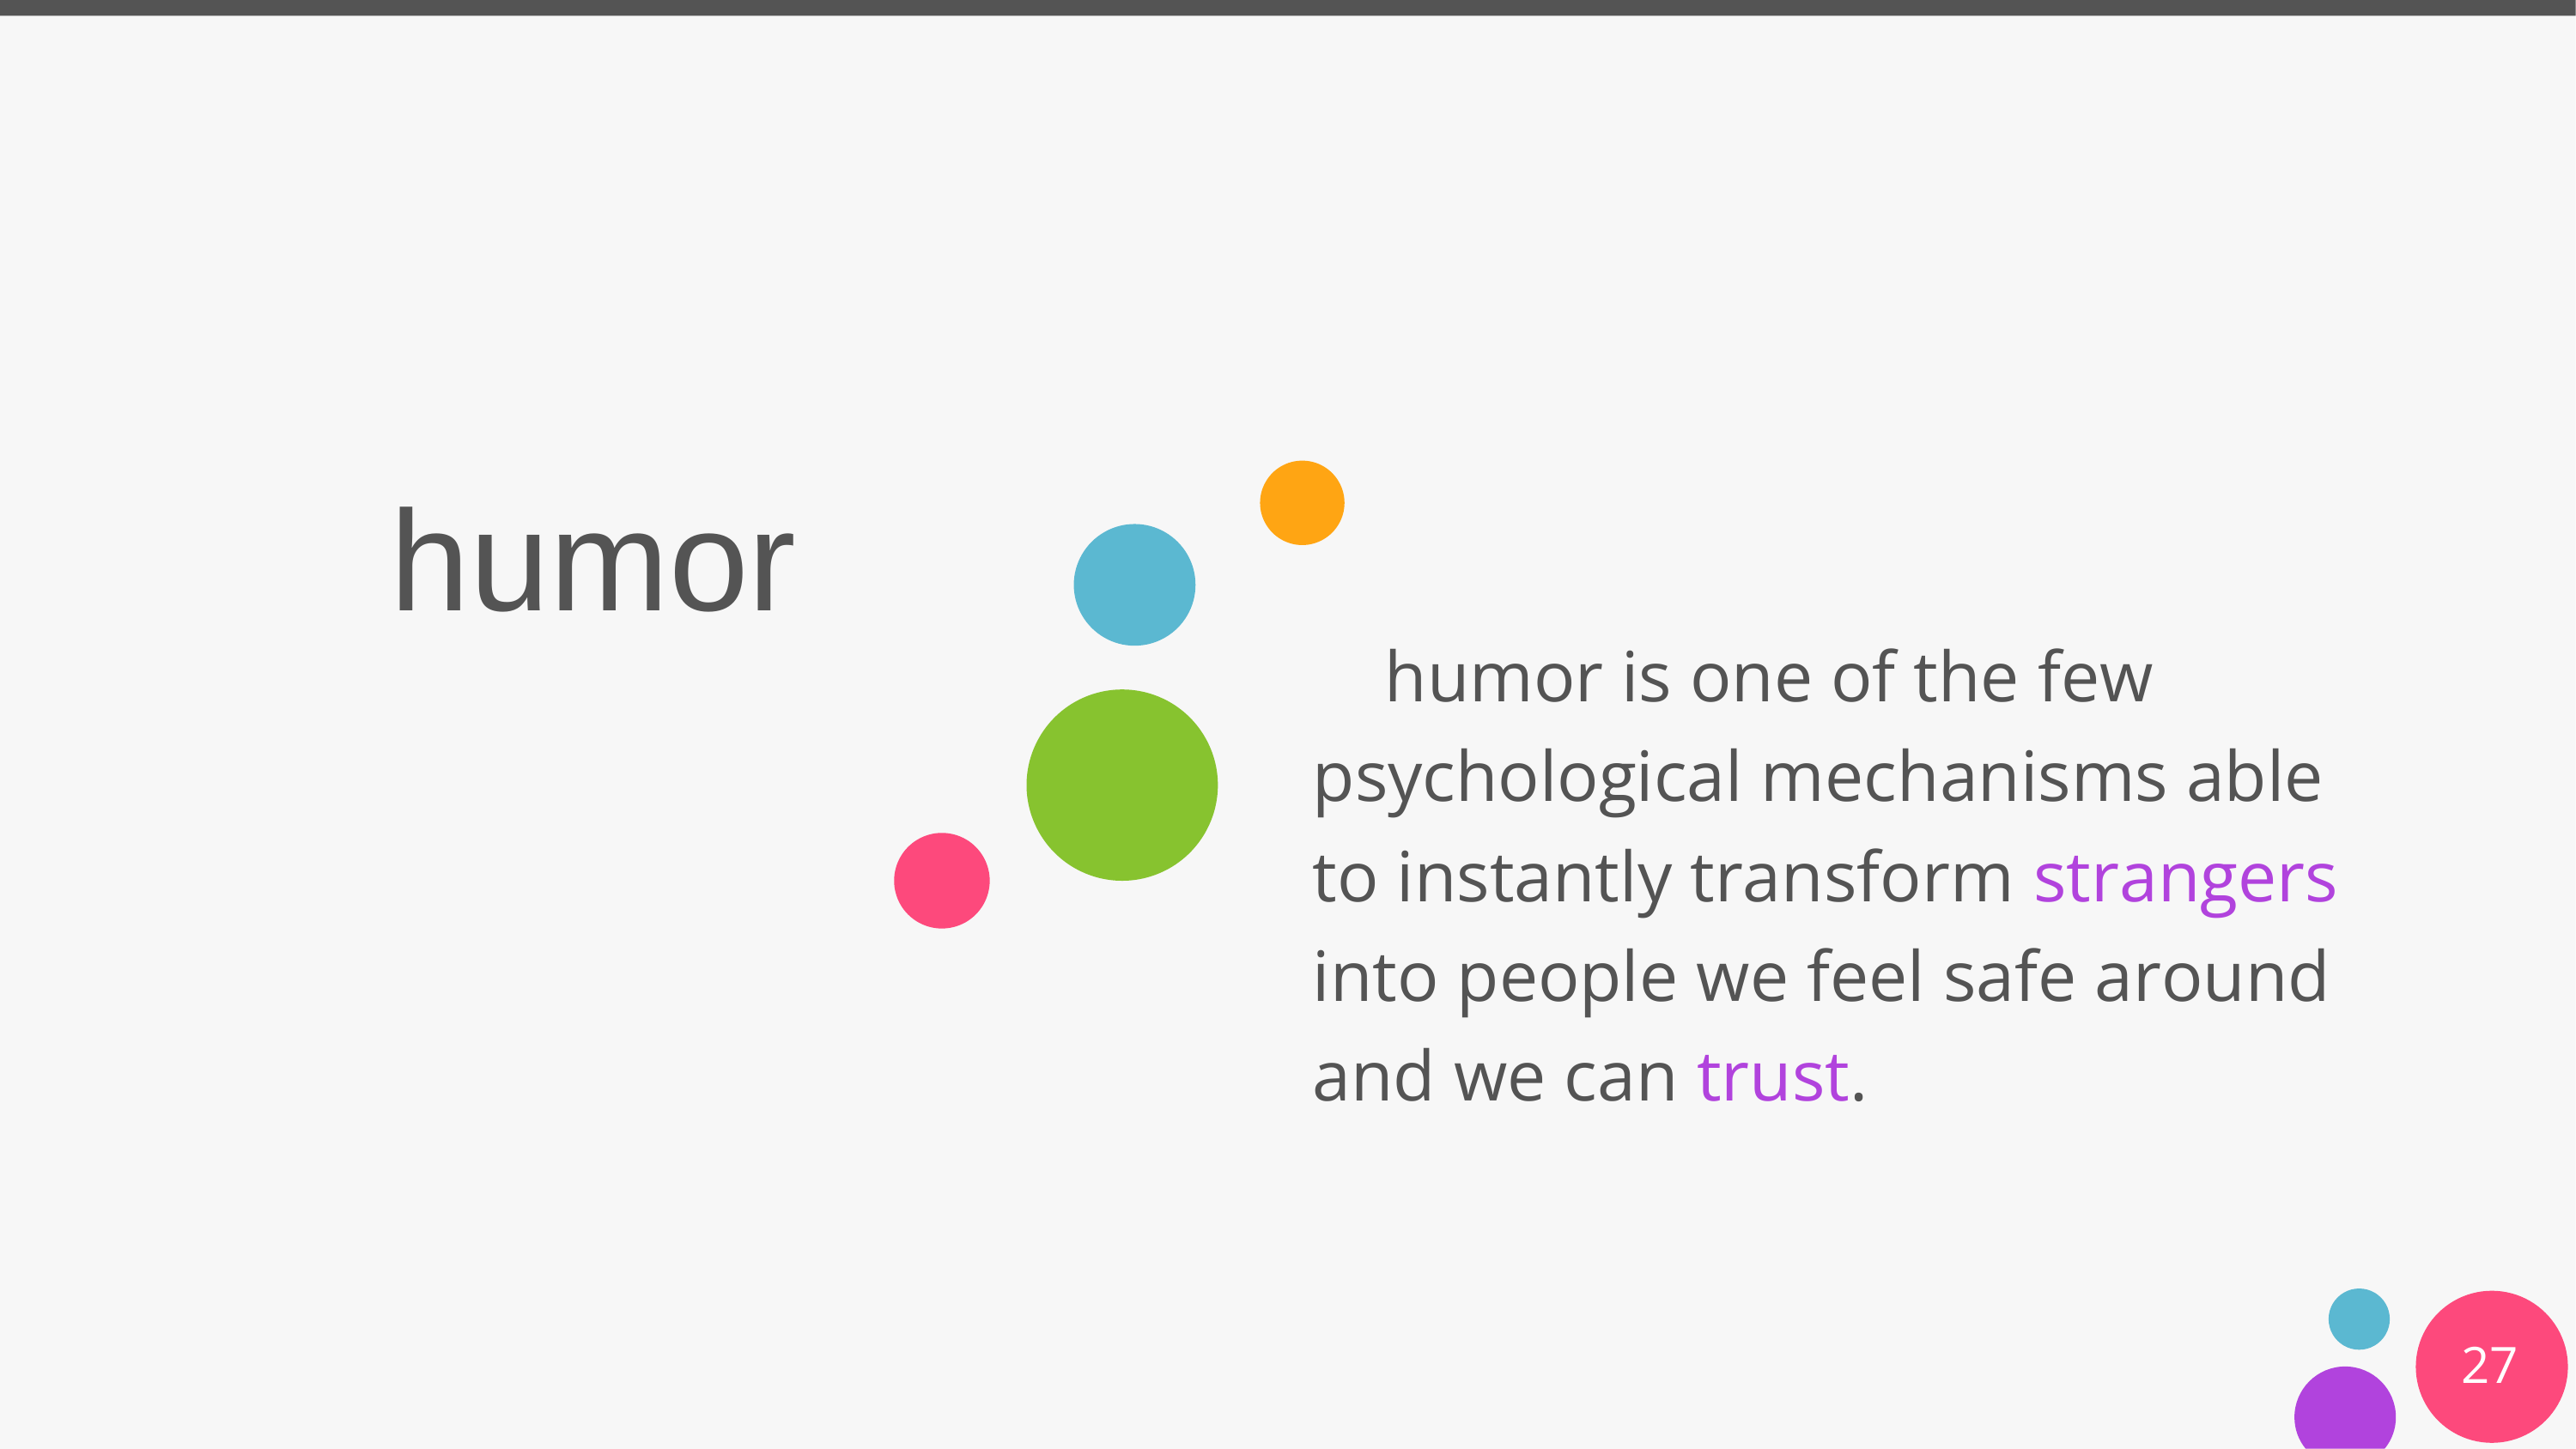

# humor
    humor is one of the few psychological mechanisms able to instantly transform strangers into people we feel safe around and we can trust.

27